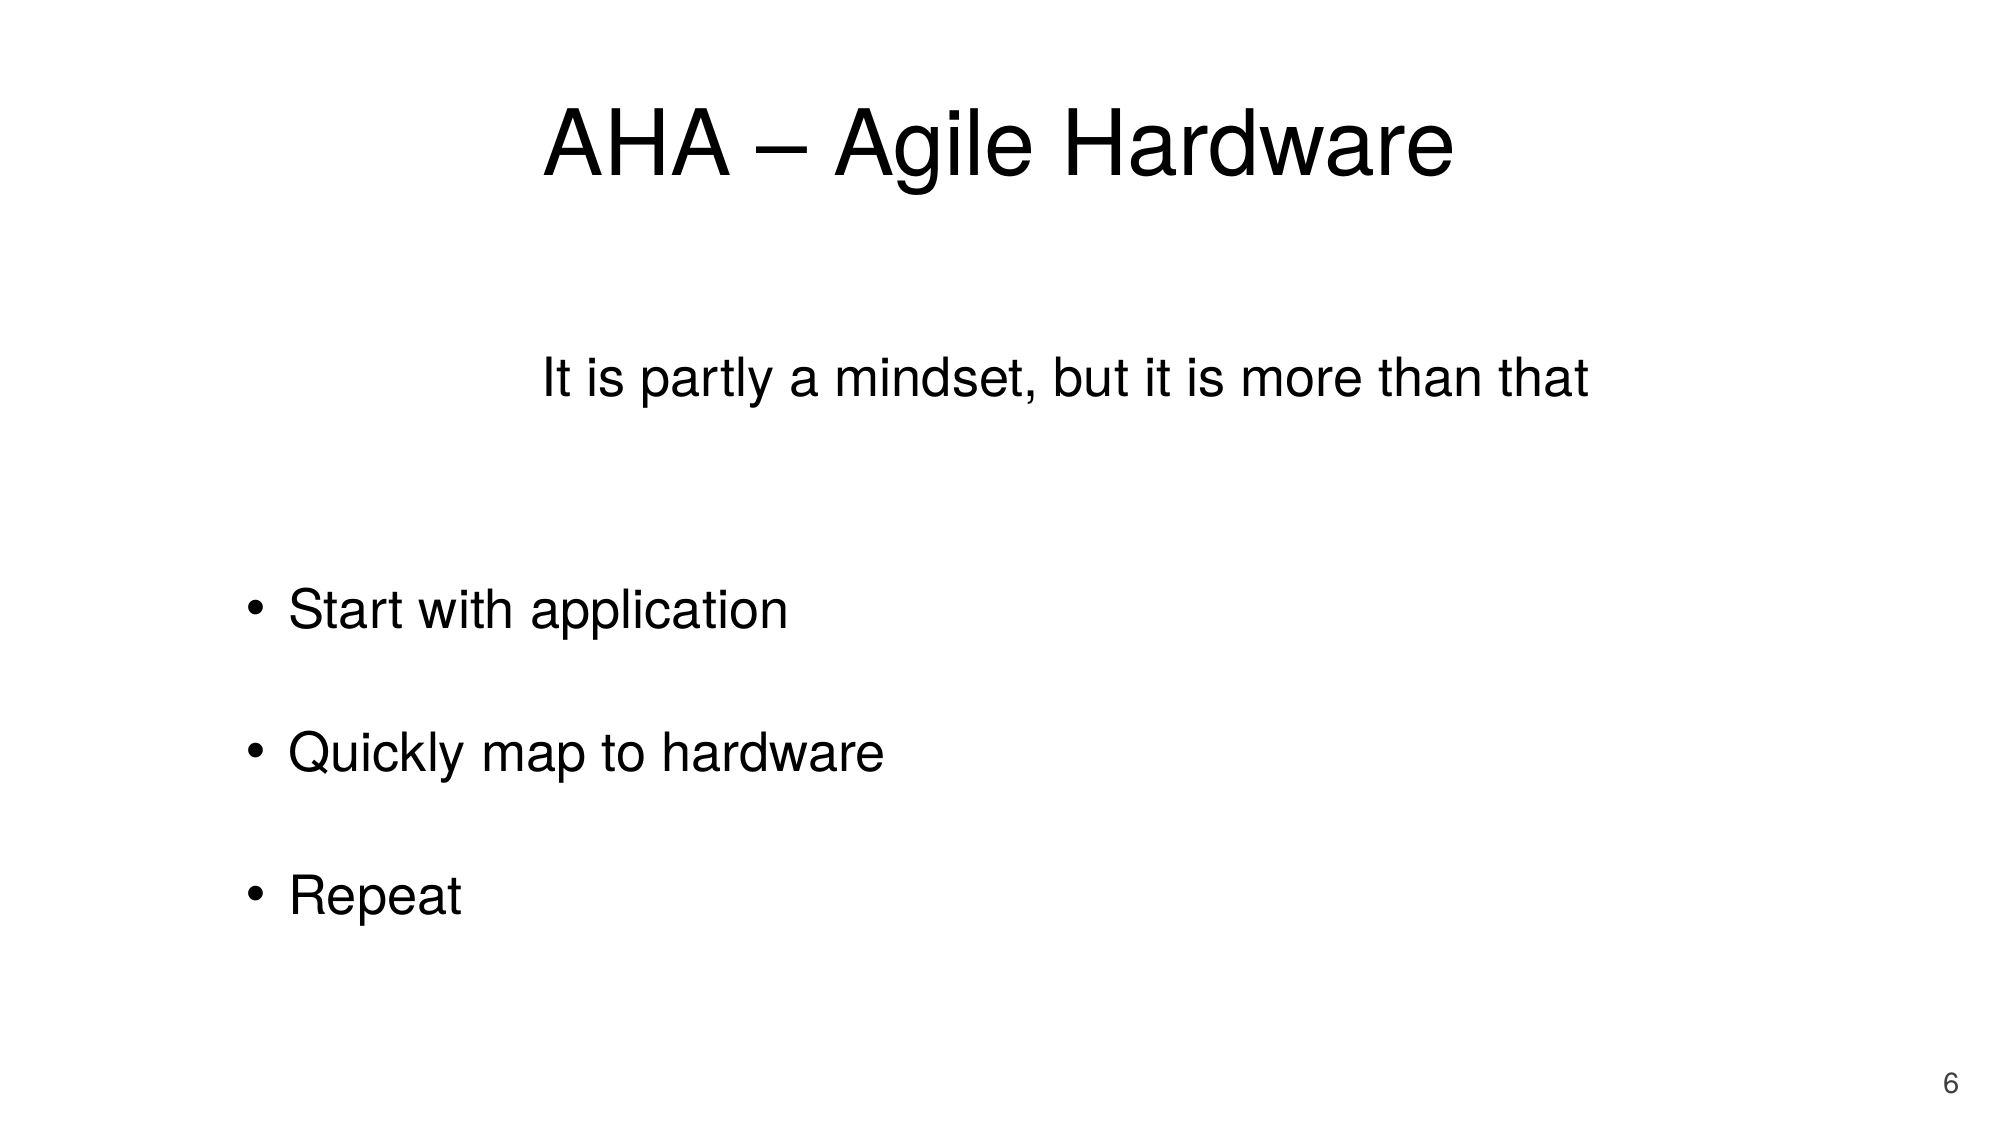

# AHA – Agile Hardware
It is partly a mindset, but it is more than that

Start with application

Quickly map to hardware

Repeat
6